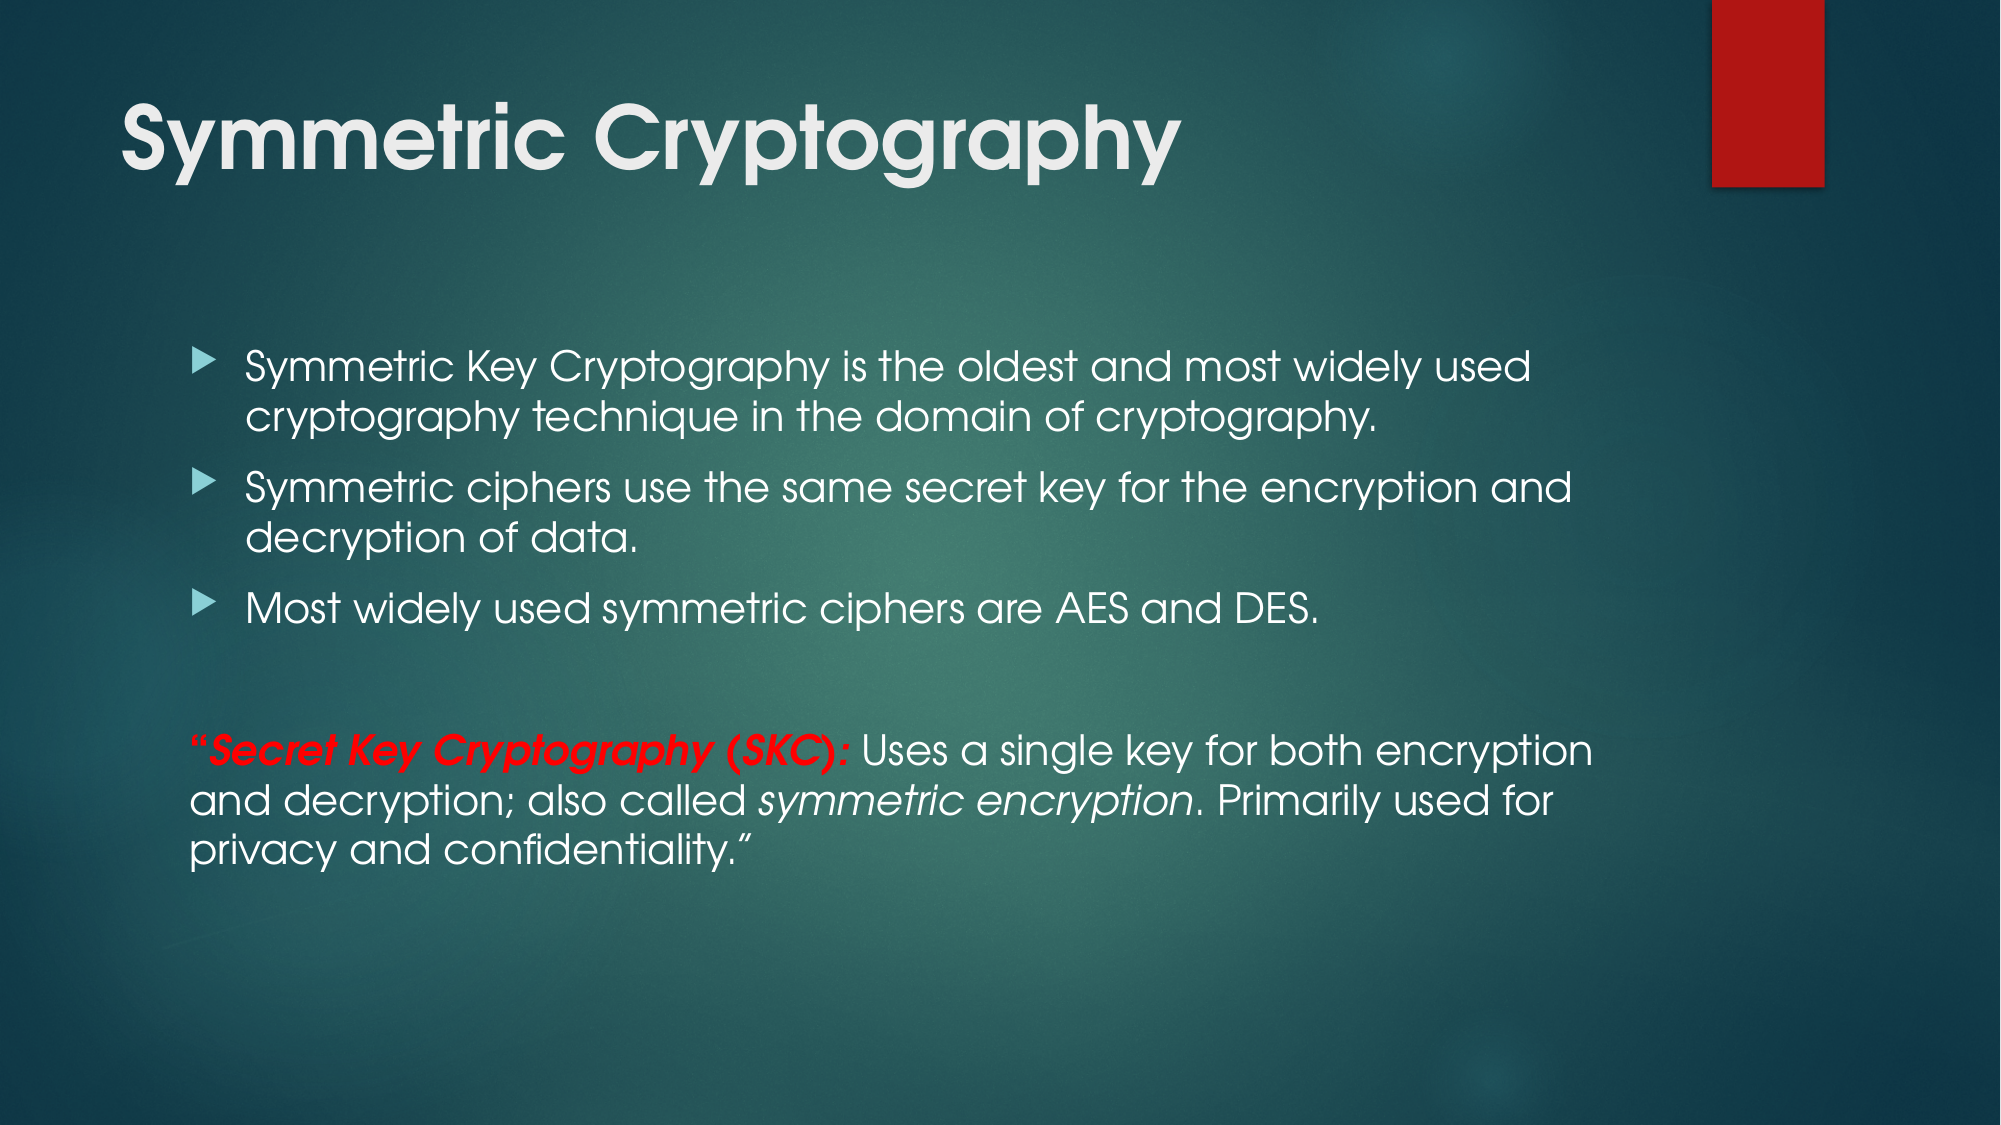

# Symmetric Cryptography
Symmetric Key Cryptography is the oldest and most widely used cryptography technique in the domain of cryptography.
Symmetric ciphers use the same secret key for the encryption and decryption of data.
Most widely used symmetric ciphers are AES and DES.

“Secret Key Cryptography (SKC): Uses a single key for both encryption and decryption; also called symmetric encryption. Primarily used for privacy and confidentiality.”